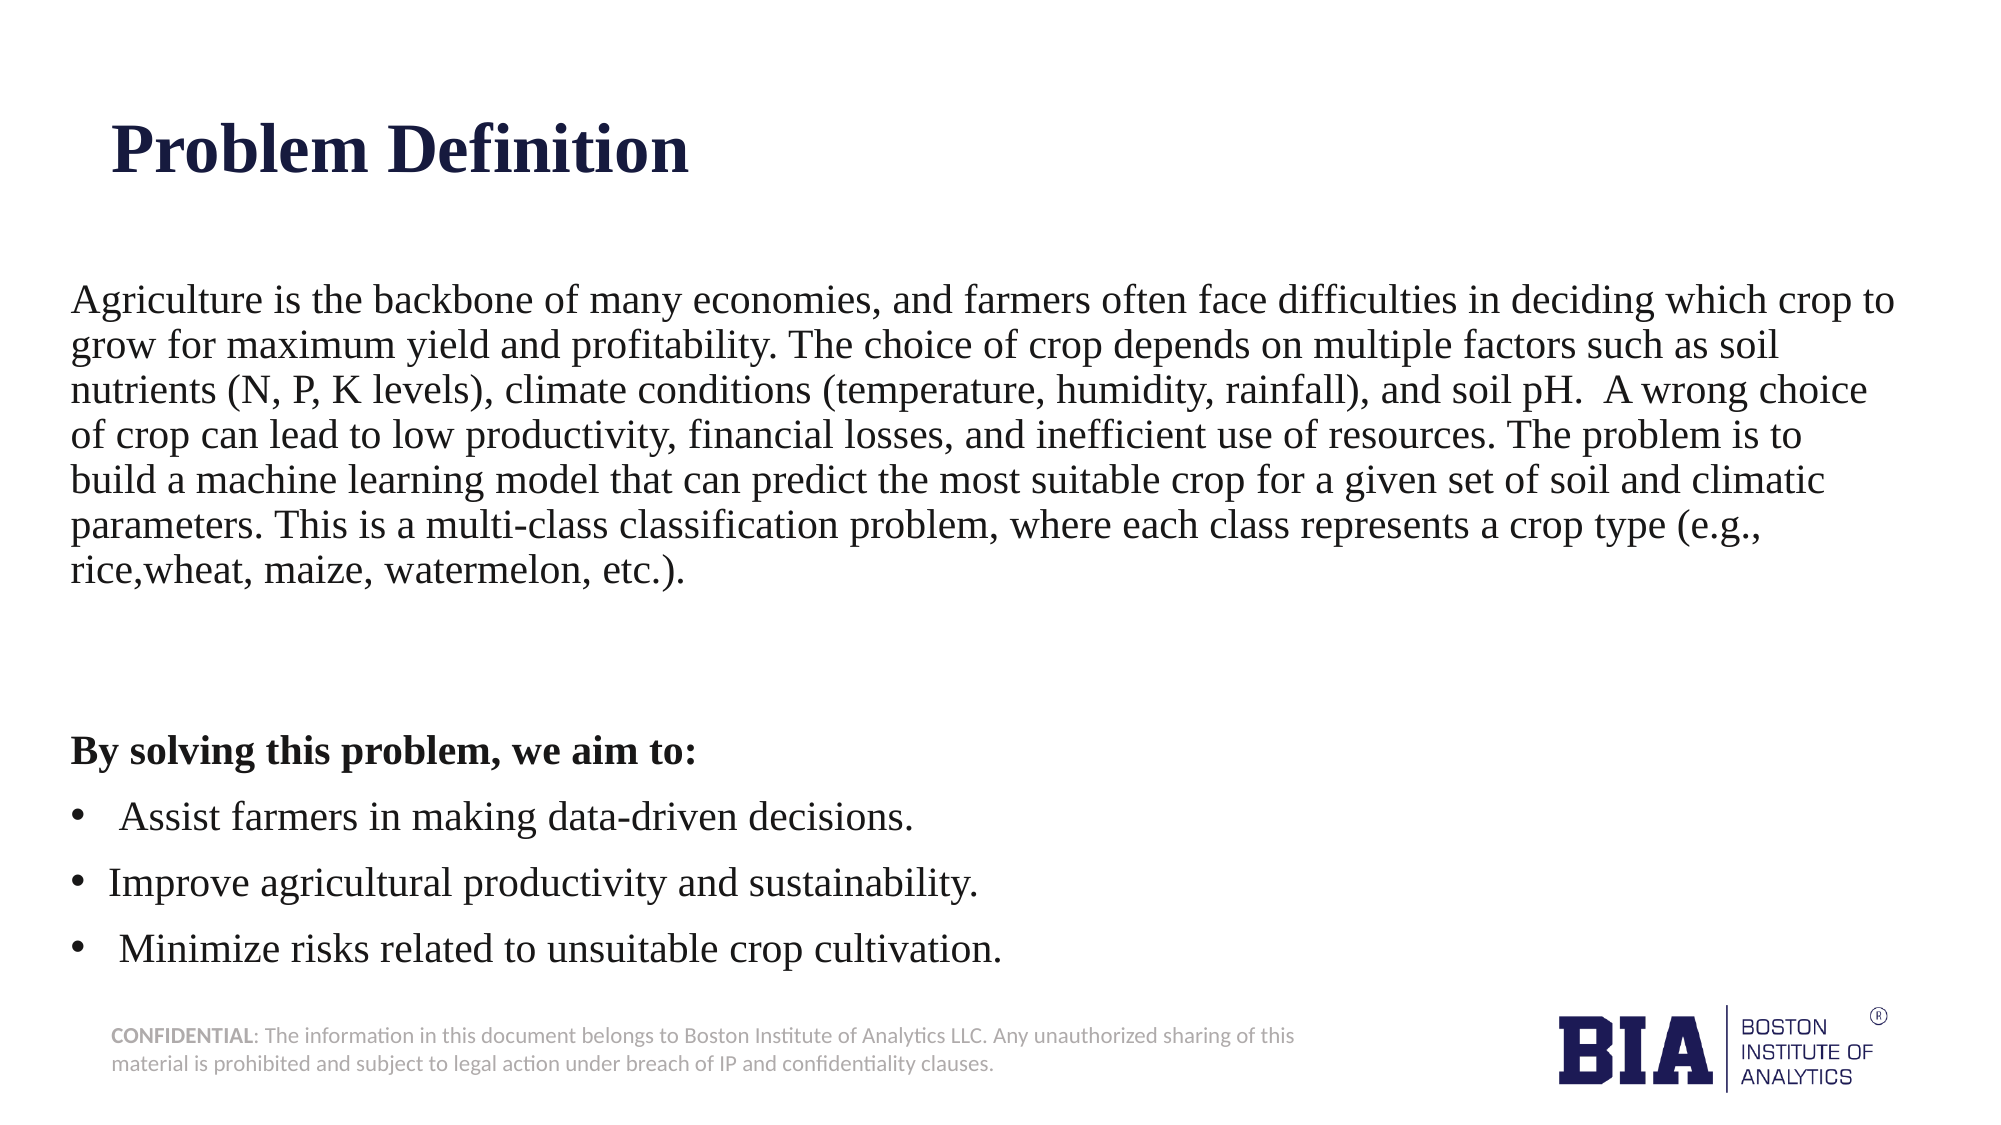

# Problem Definition
Agriculture is the backbone of many economies, and farmers often face difficulties in deciding which crop to grow for maximum yield and profitability. The choice of crop depends on multiple factors such as soil nutrients (N, P, K levels), climate conditions (temperature, humidity, rainfall), and soil pH.  A wrong choice of crop can lead to low productivity, financial losses, and inefficient use of resources. The problem is to build a machine learning model that can predict the most suitable crop for a given set of soil and climatic parameters. This is a multi-class classification problem, where each class represents a crop type (e.g., rice,wheat, maize, watermelon, etc.).

By solving this problem, we aim to:
 Assist farmers in making data-driven decisions.
Improve agricultural productivity and sustainability.
 Minimize risks related to unsuitable crop cultivation.